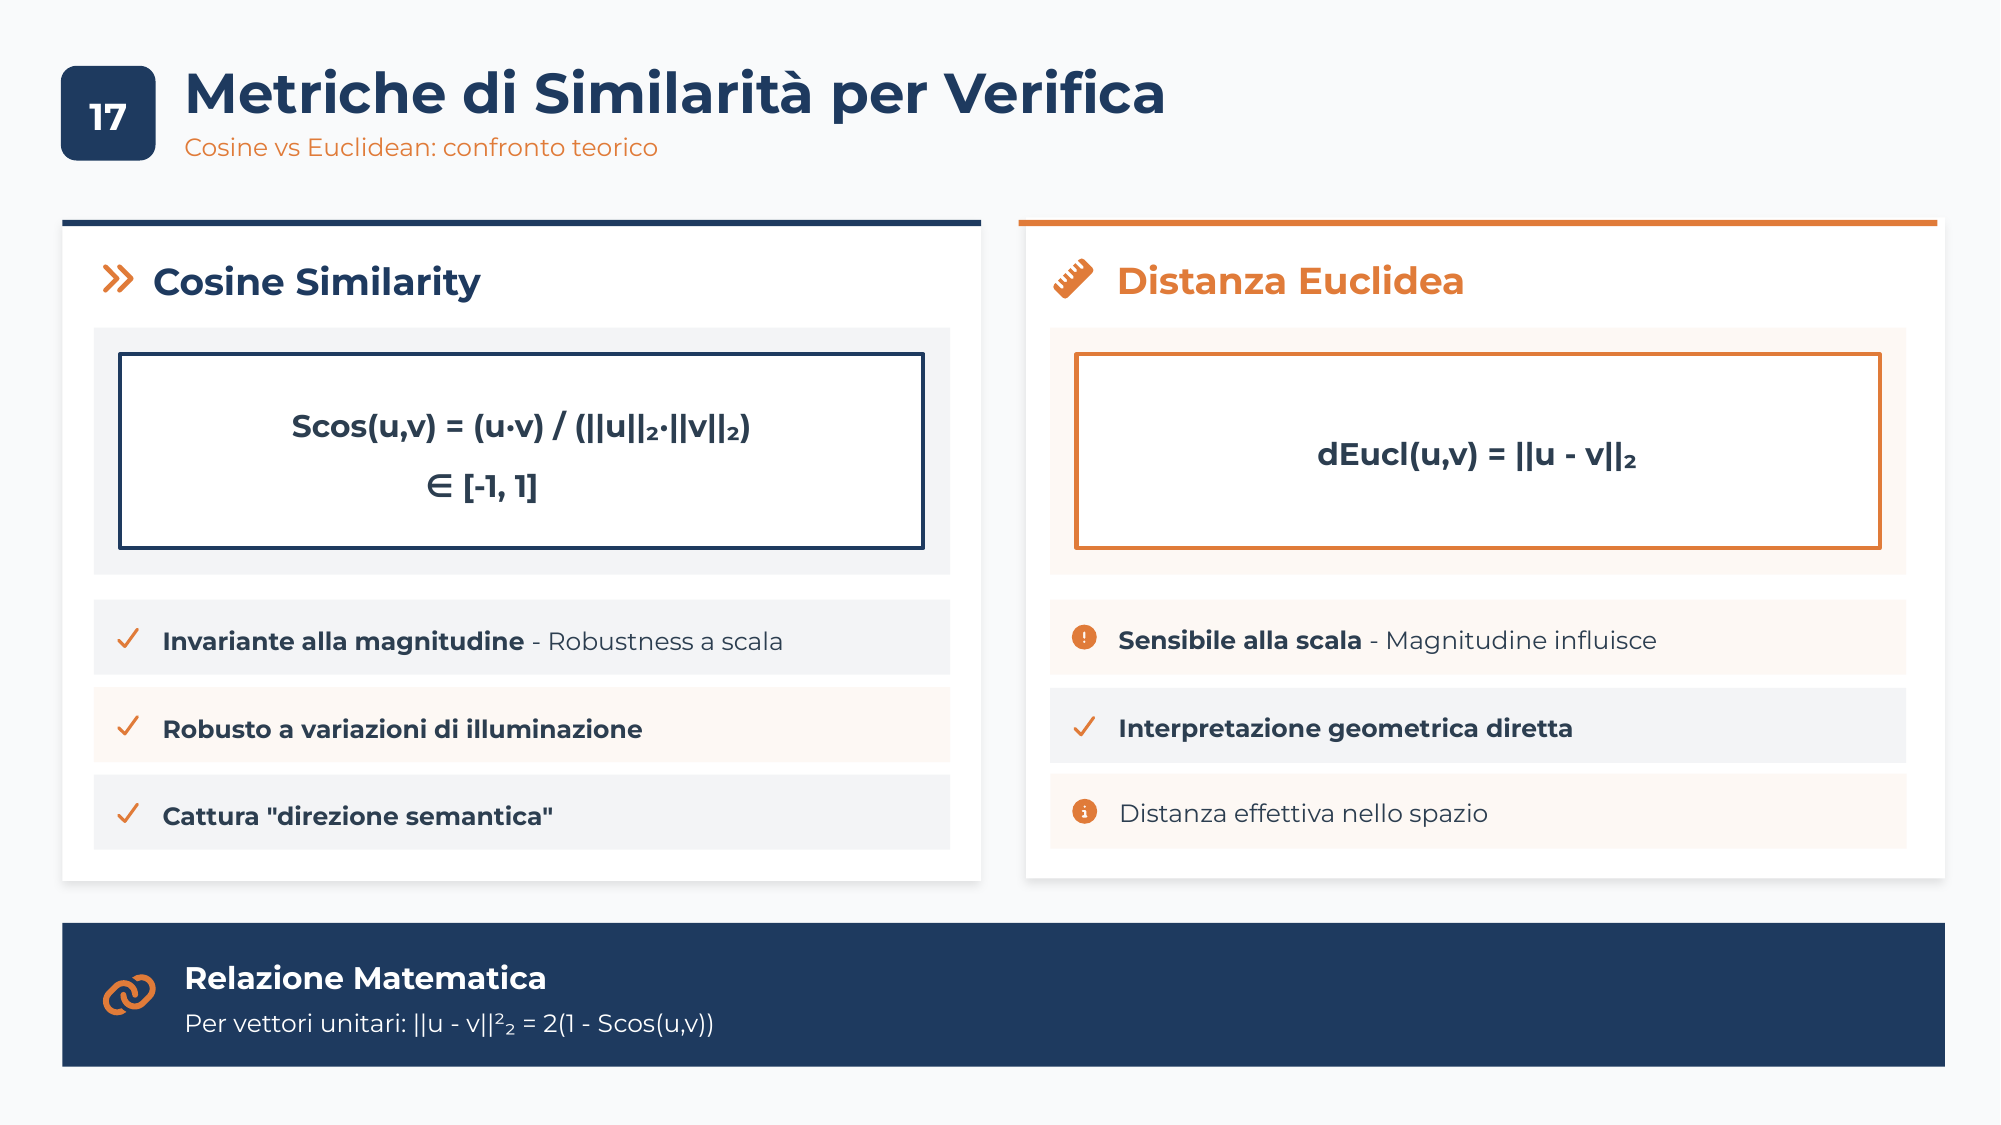

Metriche di Similarità per Verifica
17

17
Cosine vs Euclidean: confronto teorico

Distanza Euclidea
Cosine Similarity

Scos(u,v) = (u·v) / (||u||₂·||v||₂)
dEucl(u,v) = ||u - v||₂
∈ [-1, 1]

Invariante alla magnitudine - Robustness a scala
Sensibile alla scala - Magnitudine influisce

Robusto a variazioni di illuminazione
Interpretazione geometrica diretta

Distanza effettiva nello spazio
Cattura "direzione semantica"

Relazione Matematica

Per vettori unitari: ||u - v||²₂ = 2(1 - Scos(u,v))